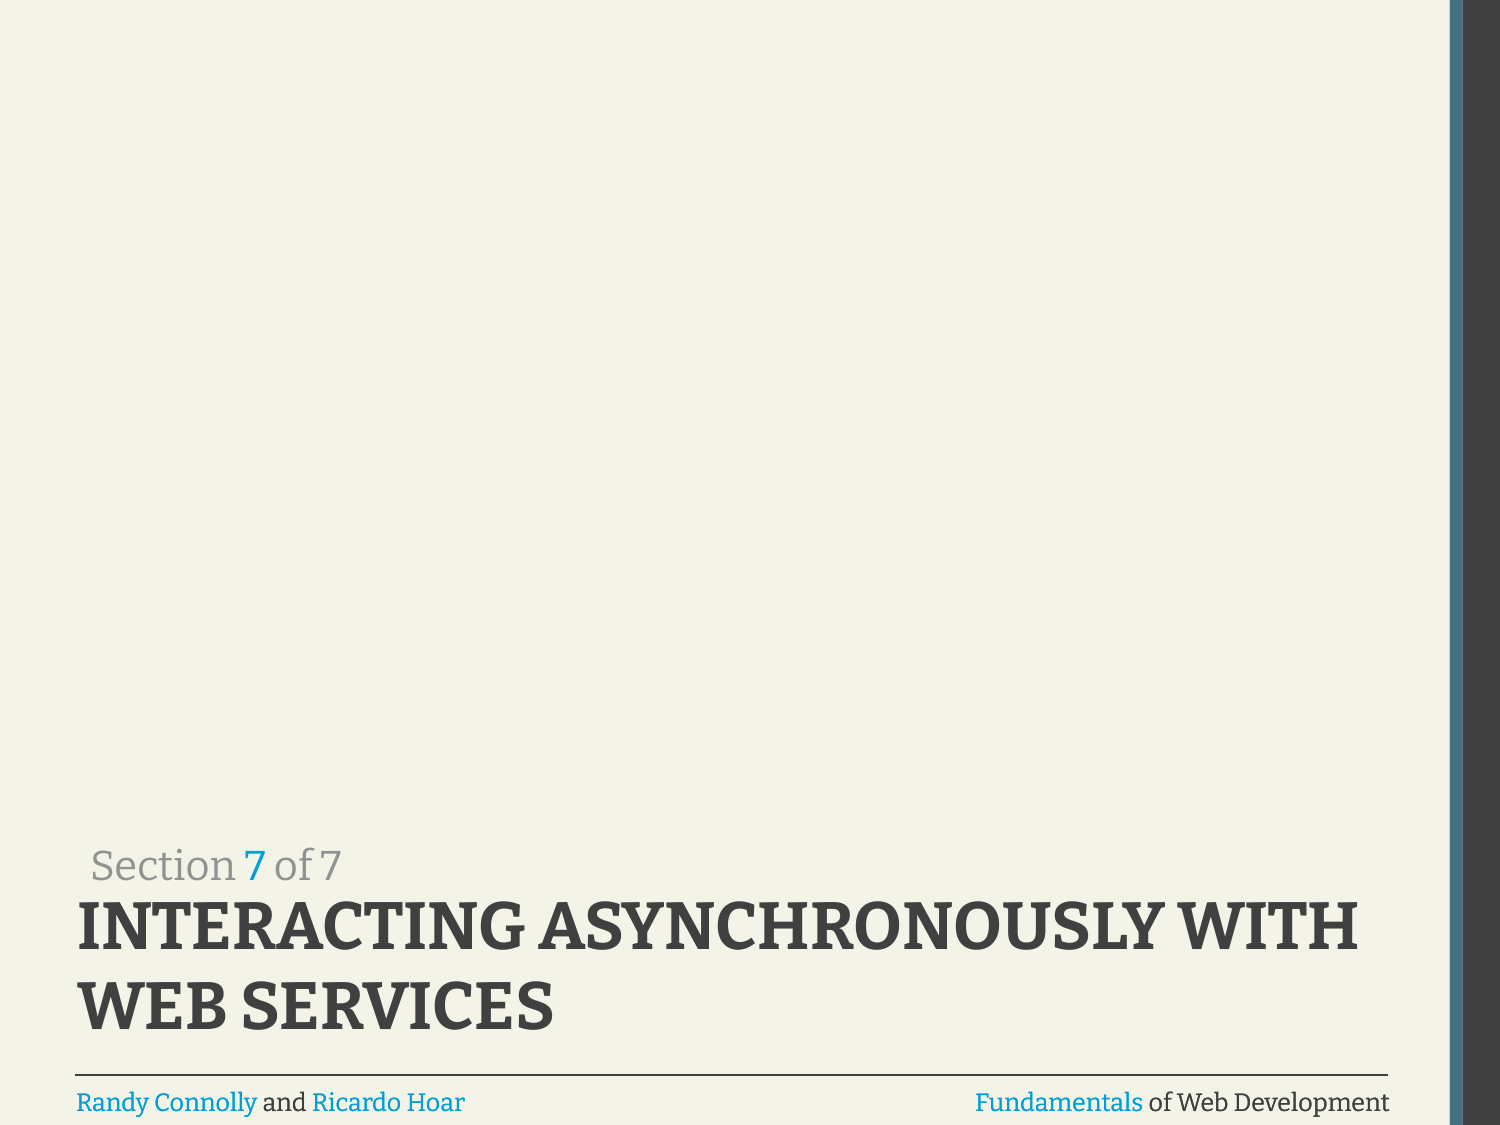

Section 7 of 7
# Interacting Asynchronously with Web Services